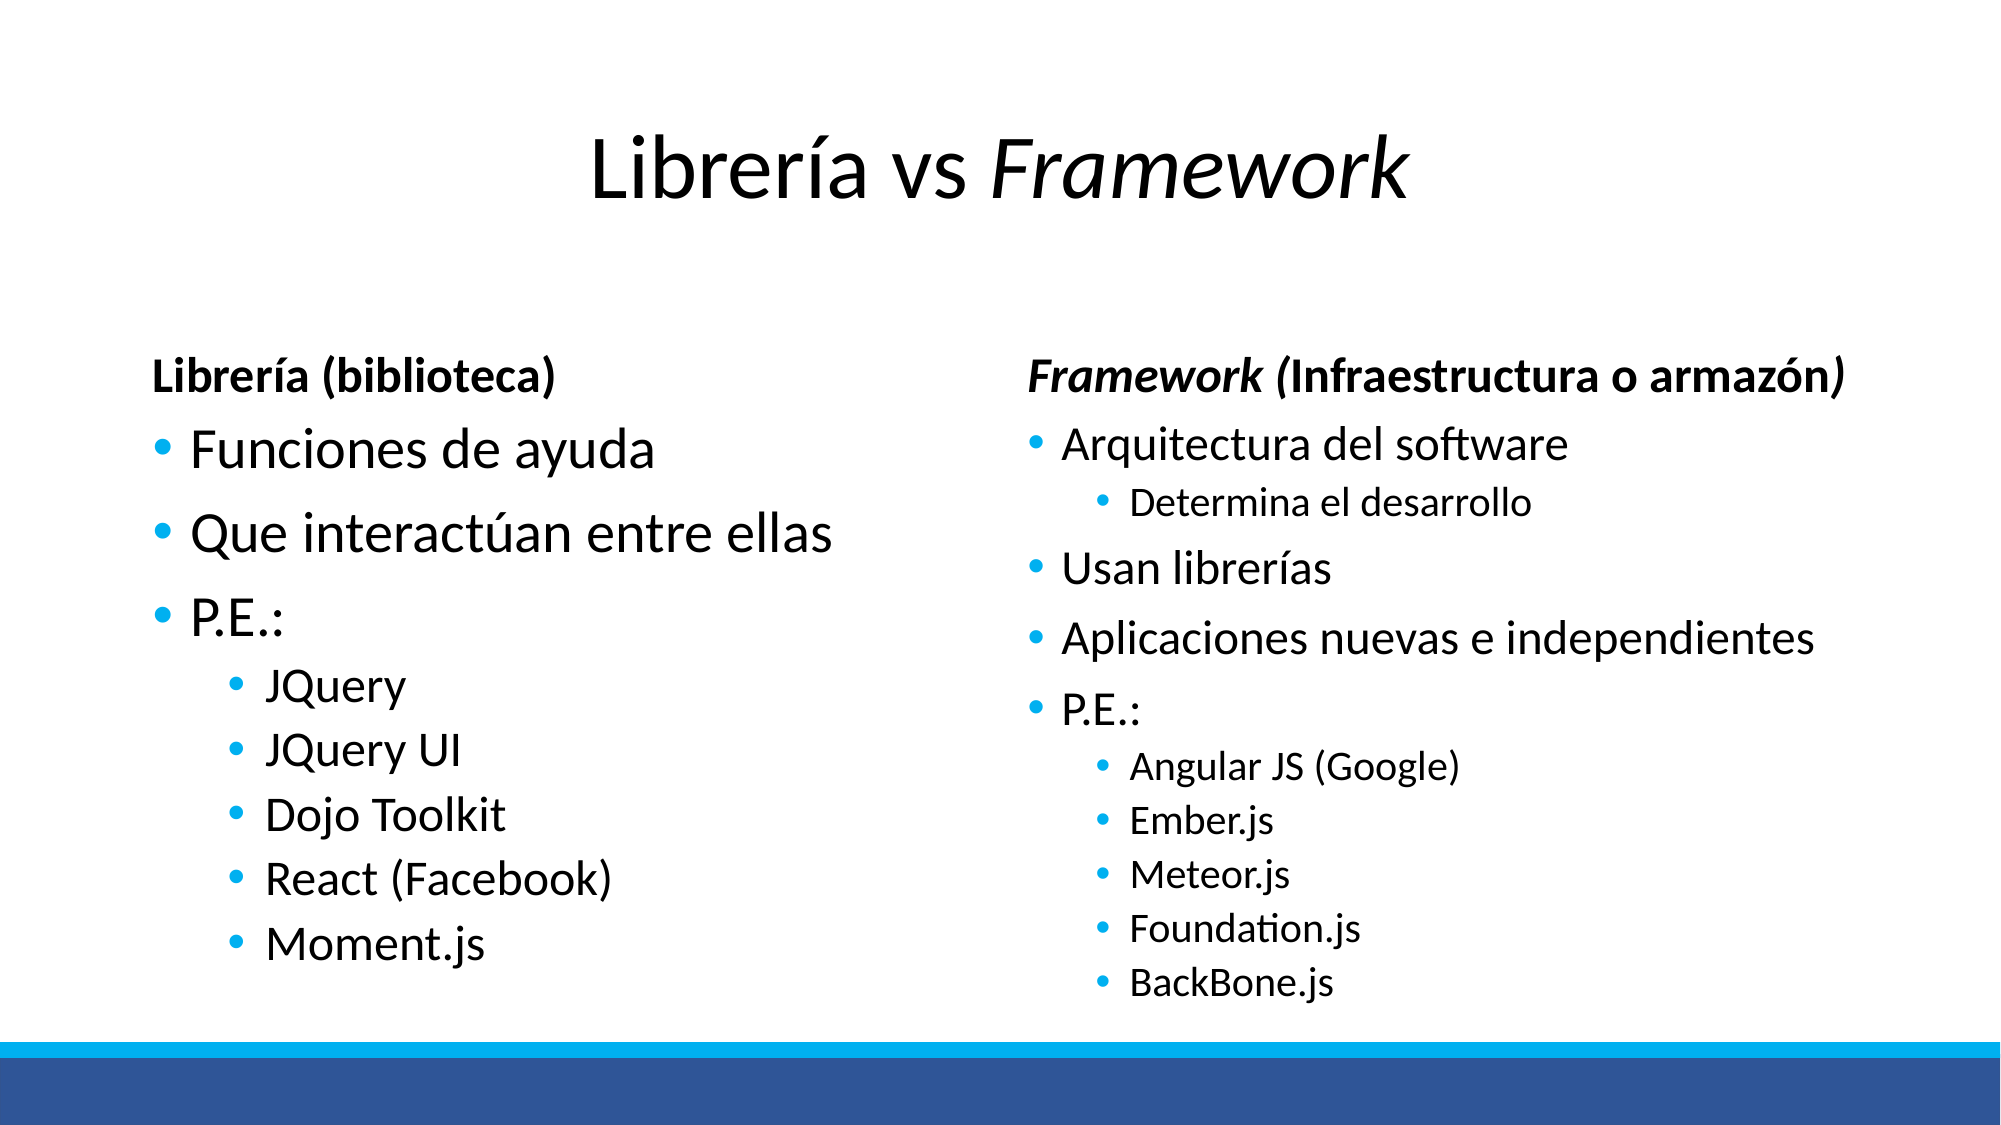

# Librería vs Framework
Librería (biblioteca)
Framework (Infraestructura o armazón)
Funciones de ayuda
Que interactúan entre ellas
P.E.:
JQuery
JQuery UI
Dojo Toolkit
React (Facebook)
Moment.js
Arquitectura del software
Determina el desarrollo
Usan librerías
Aplicaciones nuevas e independientes
P.E.:
Angular JS (Google)
Ember.js
Meteor.js
Foundation.js
BackBone.js